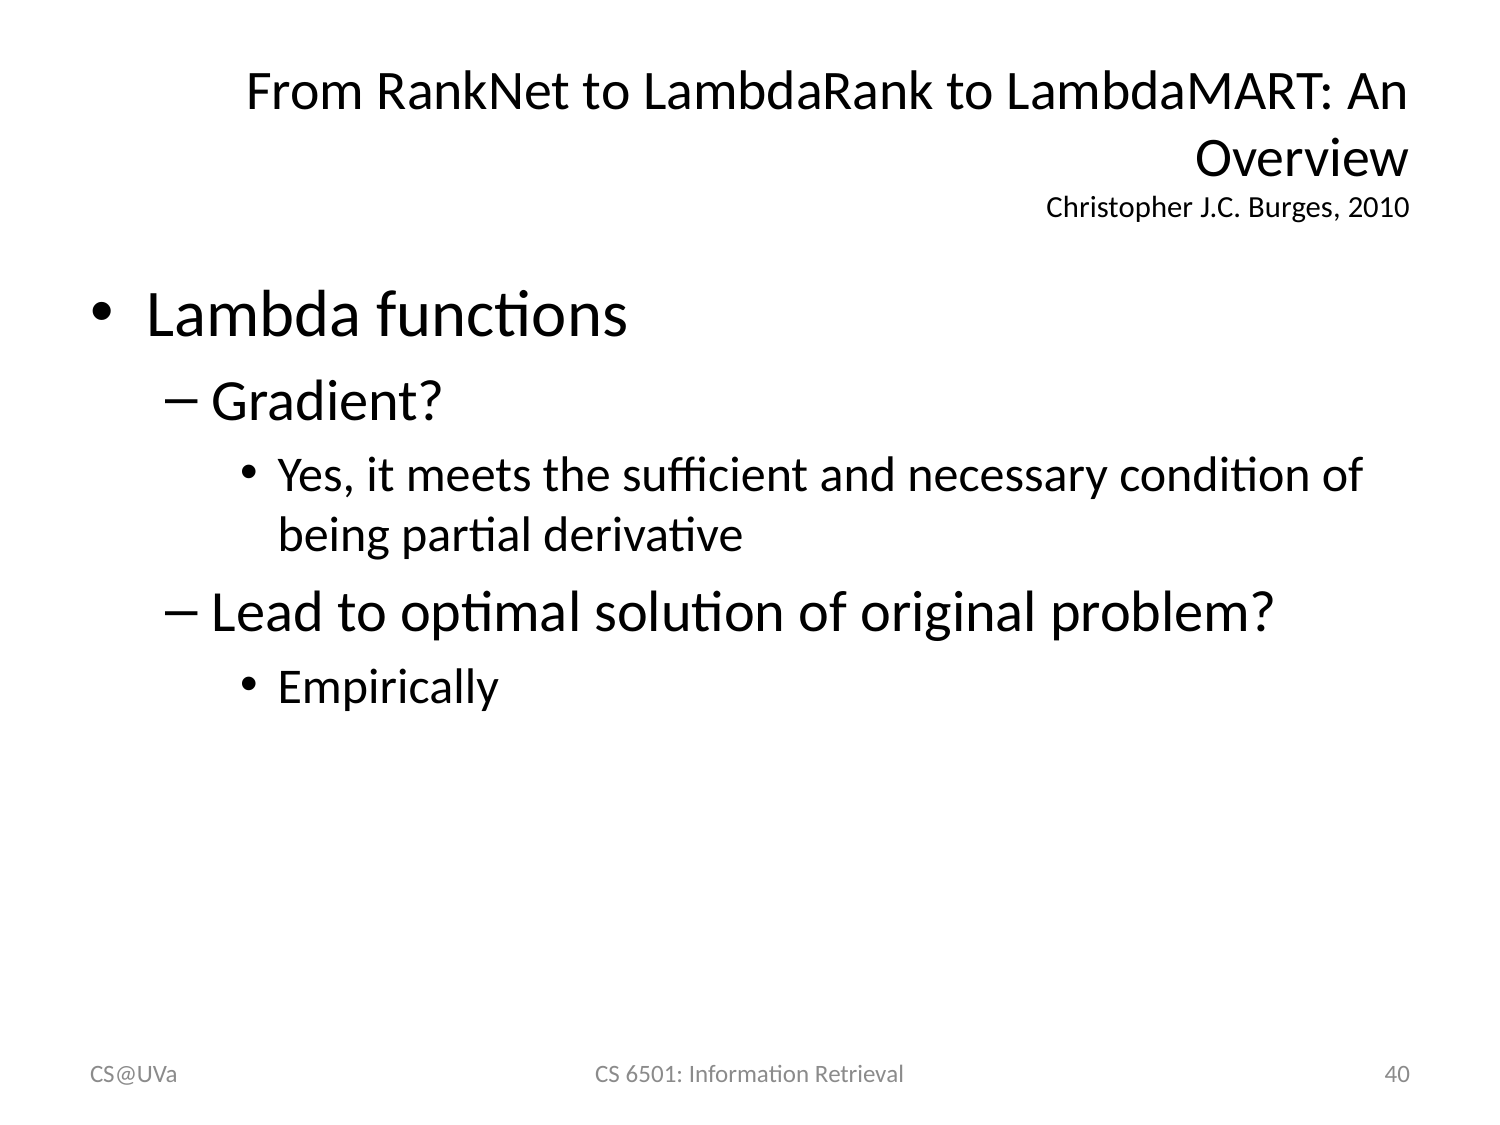

# From RankNet to LambdaRank to LambdaMART: An Overview Christopher J.C. Burges, 2010
Lambda functions
Gradient?
Yes, it meets the sufficient and necessary condition of being partial derivative
Lead to optimal solution of original problem?
Empirically

CS@UVa
CS 6501: Information Retrieval
40